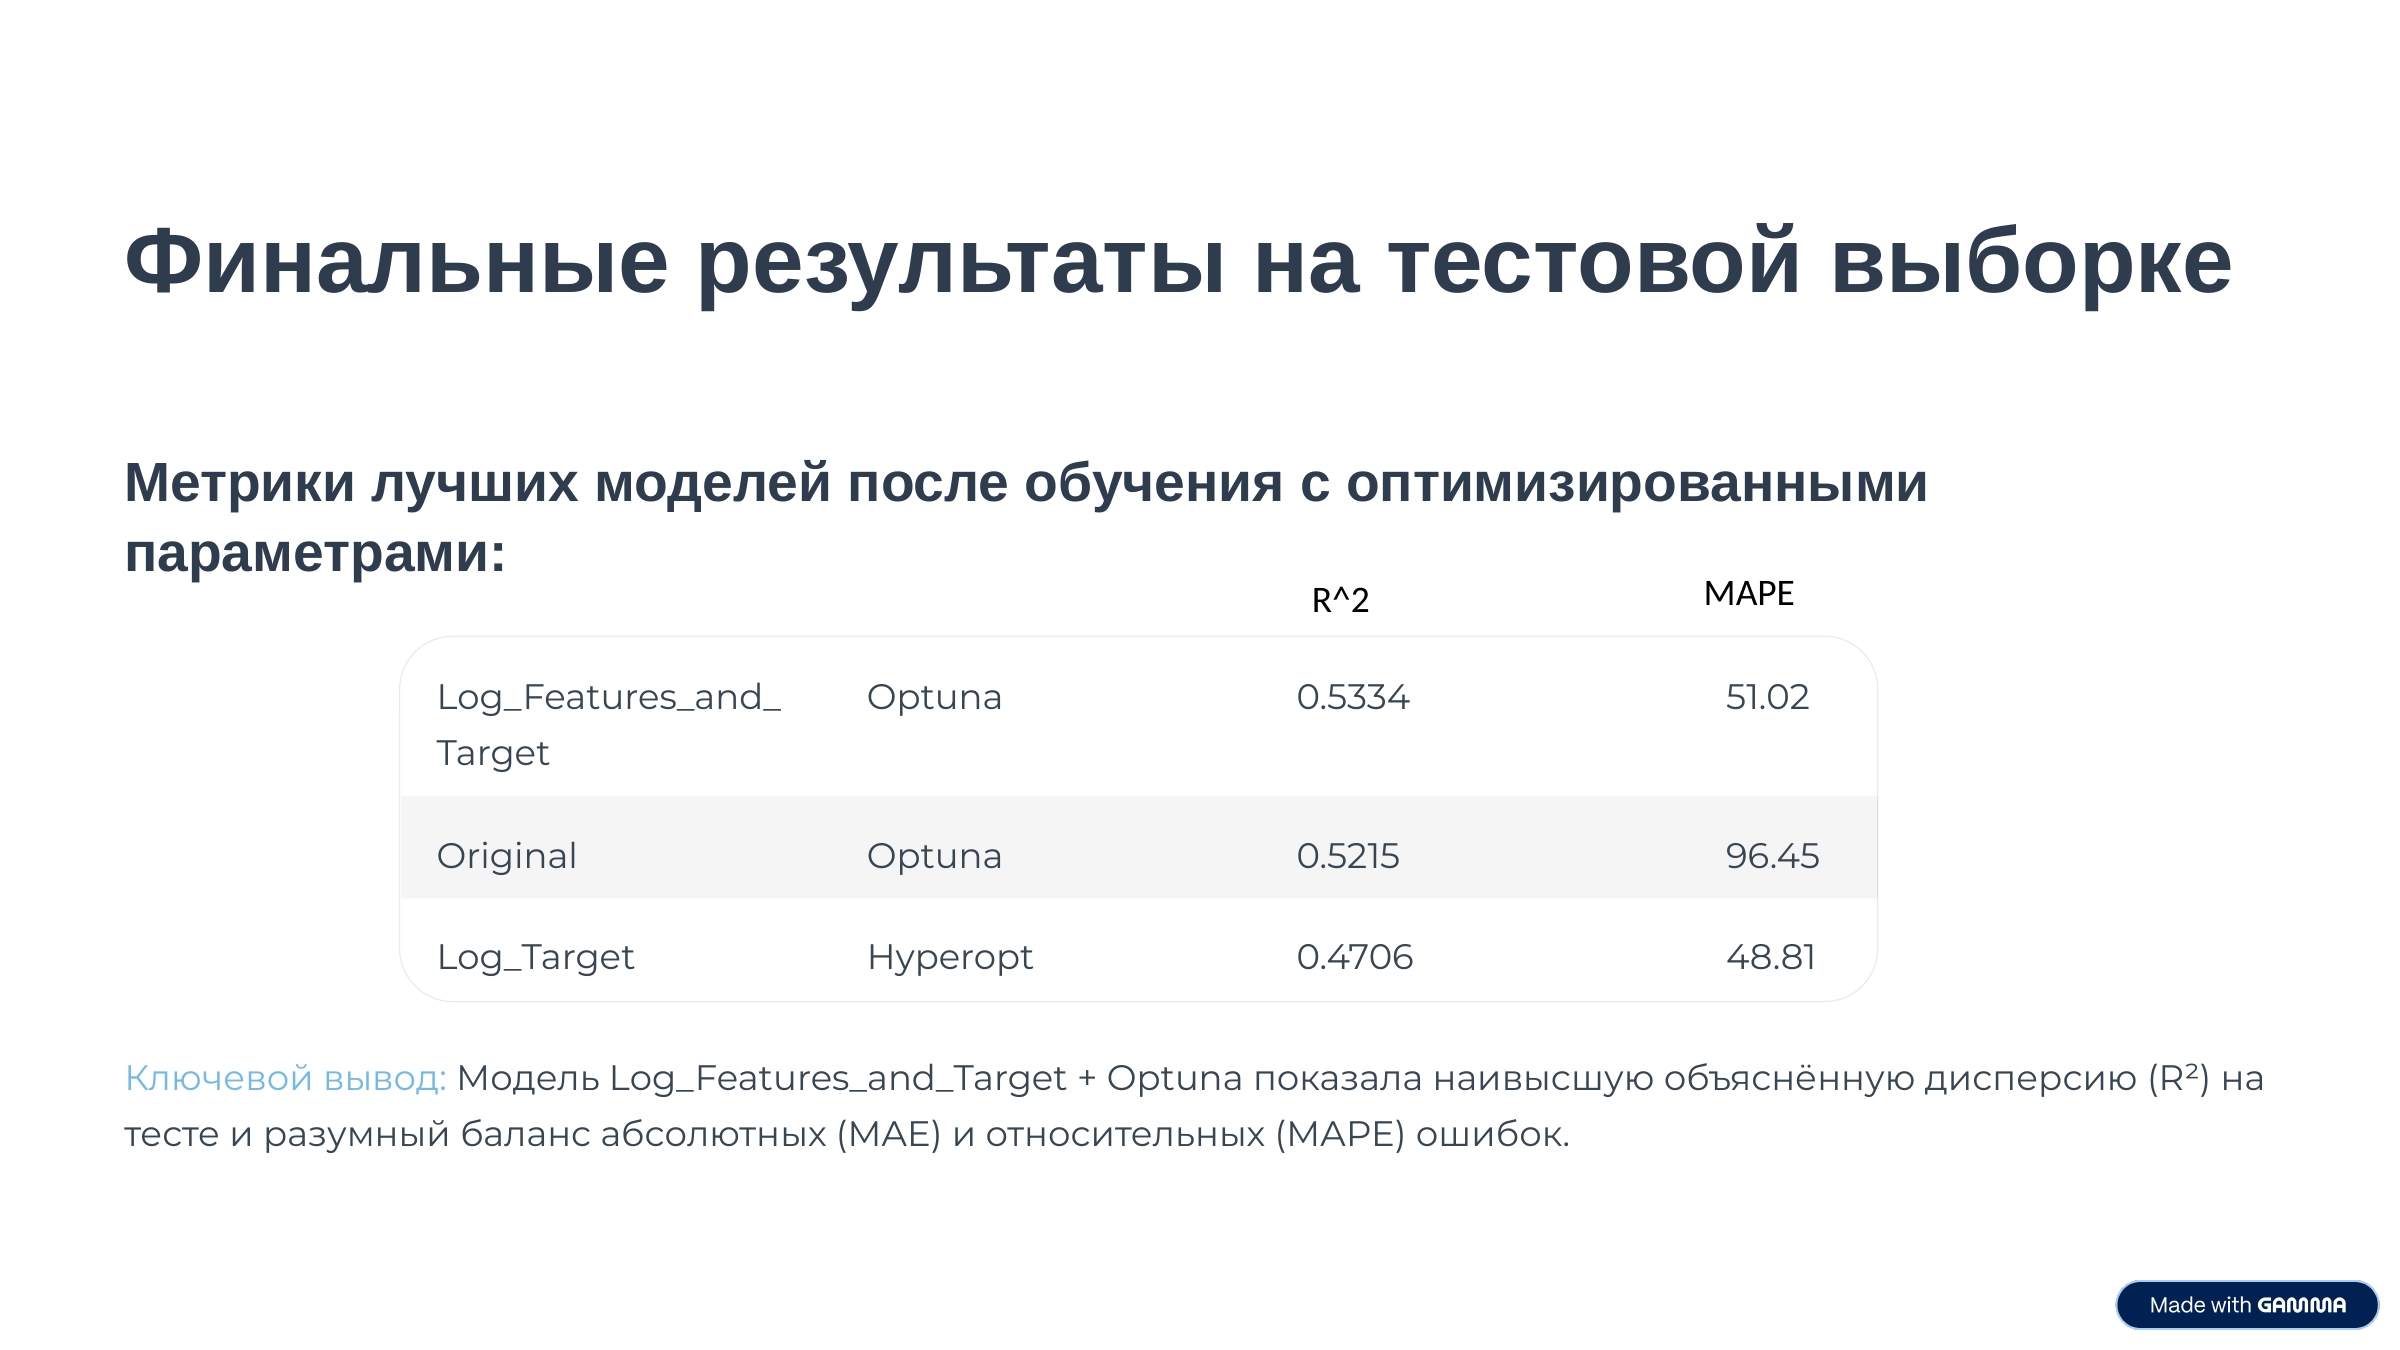

Финальные результаты на тестовой выборке
Метрики лучших моделей после обучения с оптимизированными параметрами:
MAPE
R^2

Log_Features_and_Target
Optuna
0.5334
51.02

Original
Optuna
0.5215
96.45

Log_Target
Hyperopt
0.4706
48.81
Ключевой вывод: Модель Log_Features_and_Target + Optuna показала наивысшую объяснённую дисперсию (R²) на тесте и разумный баланс абсолютных (MAE) и относительных (MAPE) ошибок.